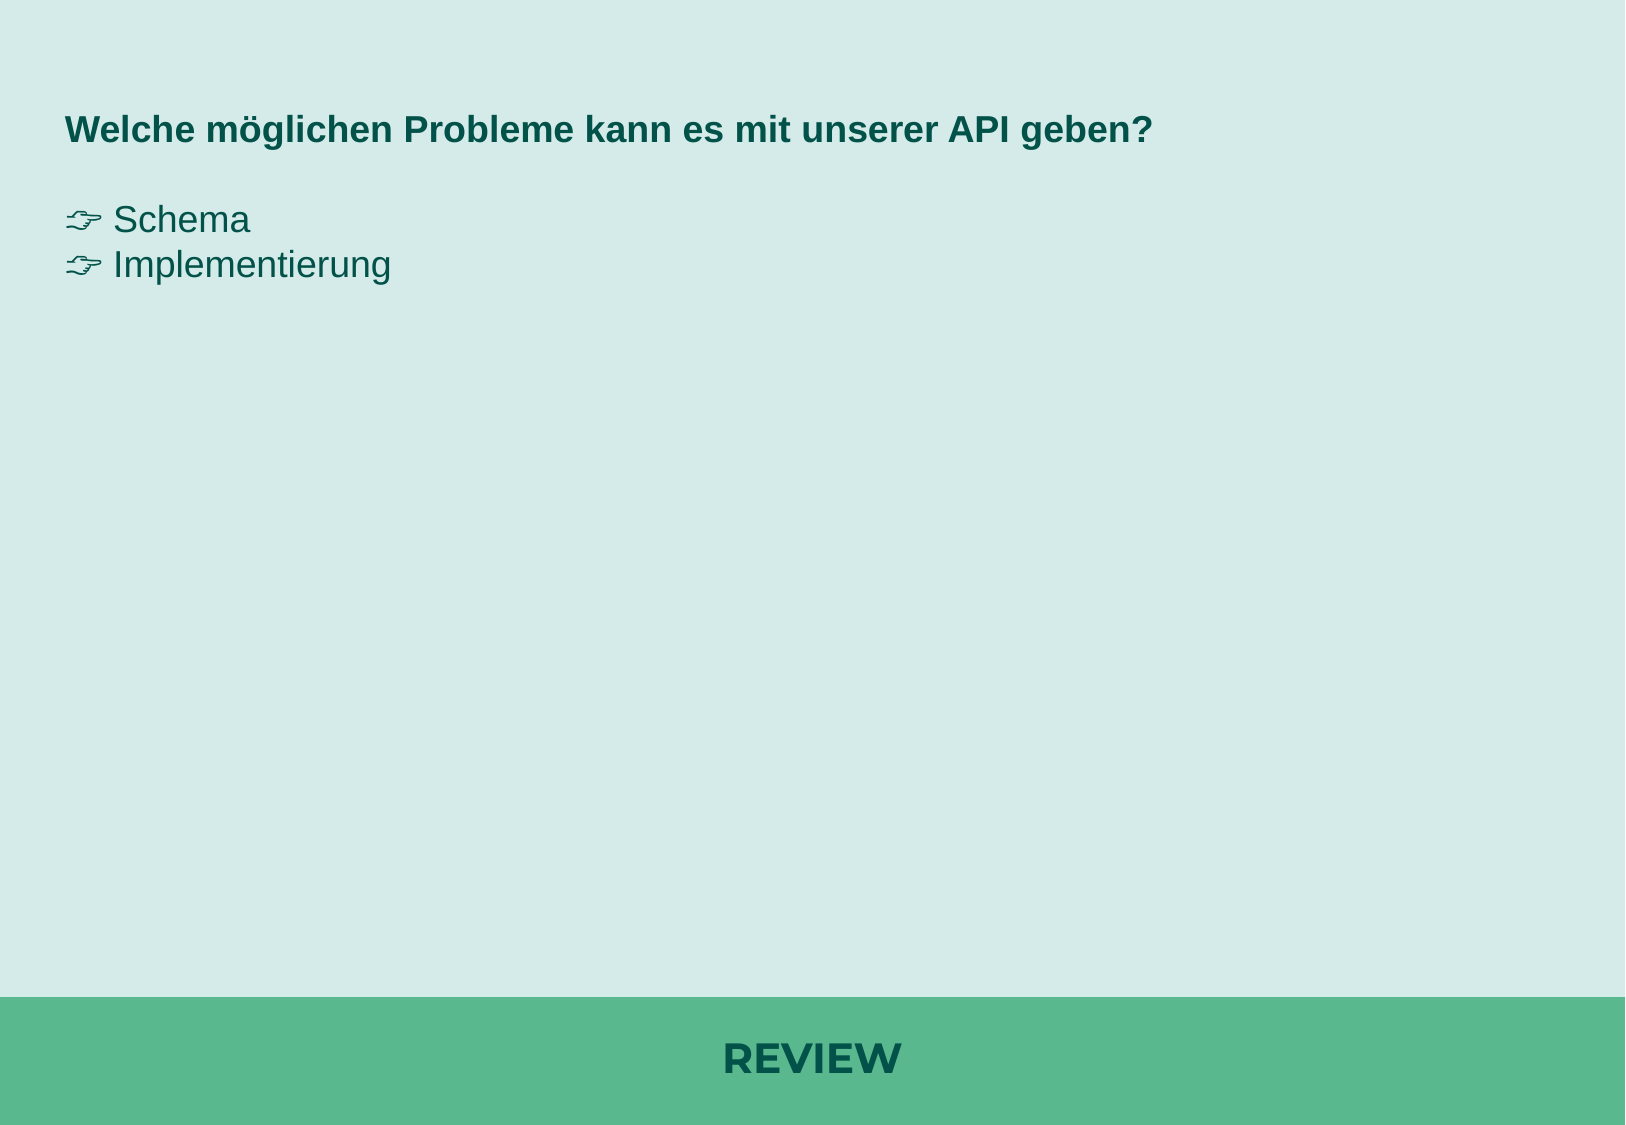

Welche möglichen Probleme kann es mit unserer API geben?

👉 Schema
👉 Implementierung
# Review